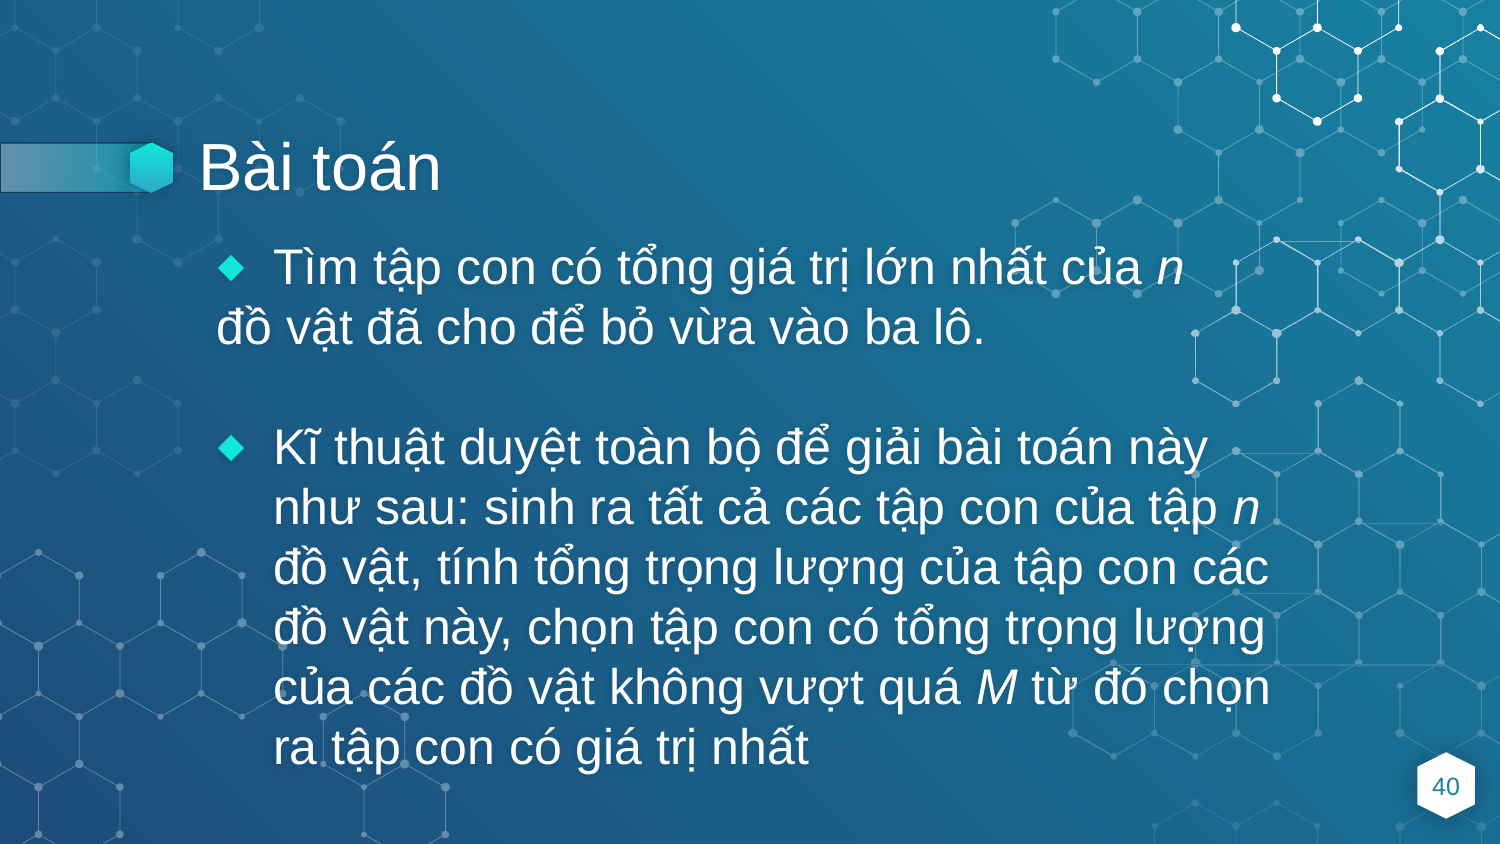

# Bài toán
Tìm tập con có tổng giá trị lớn nhất của n
đồ vật đã cho để bỏ vừa vào ba lô.

Kĩ thuật duyệt toàn bộ để giải bài toán này như sau: sinh ra tất cả các tập con của tập n đồ vật, tính tổng trọng lượng của tập con các đồ vật này, chọn tập con có tổng trọng lượng của các đồ vật không vượt quá M từ đó chọn ra tập con có giá trị nhất
40